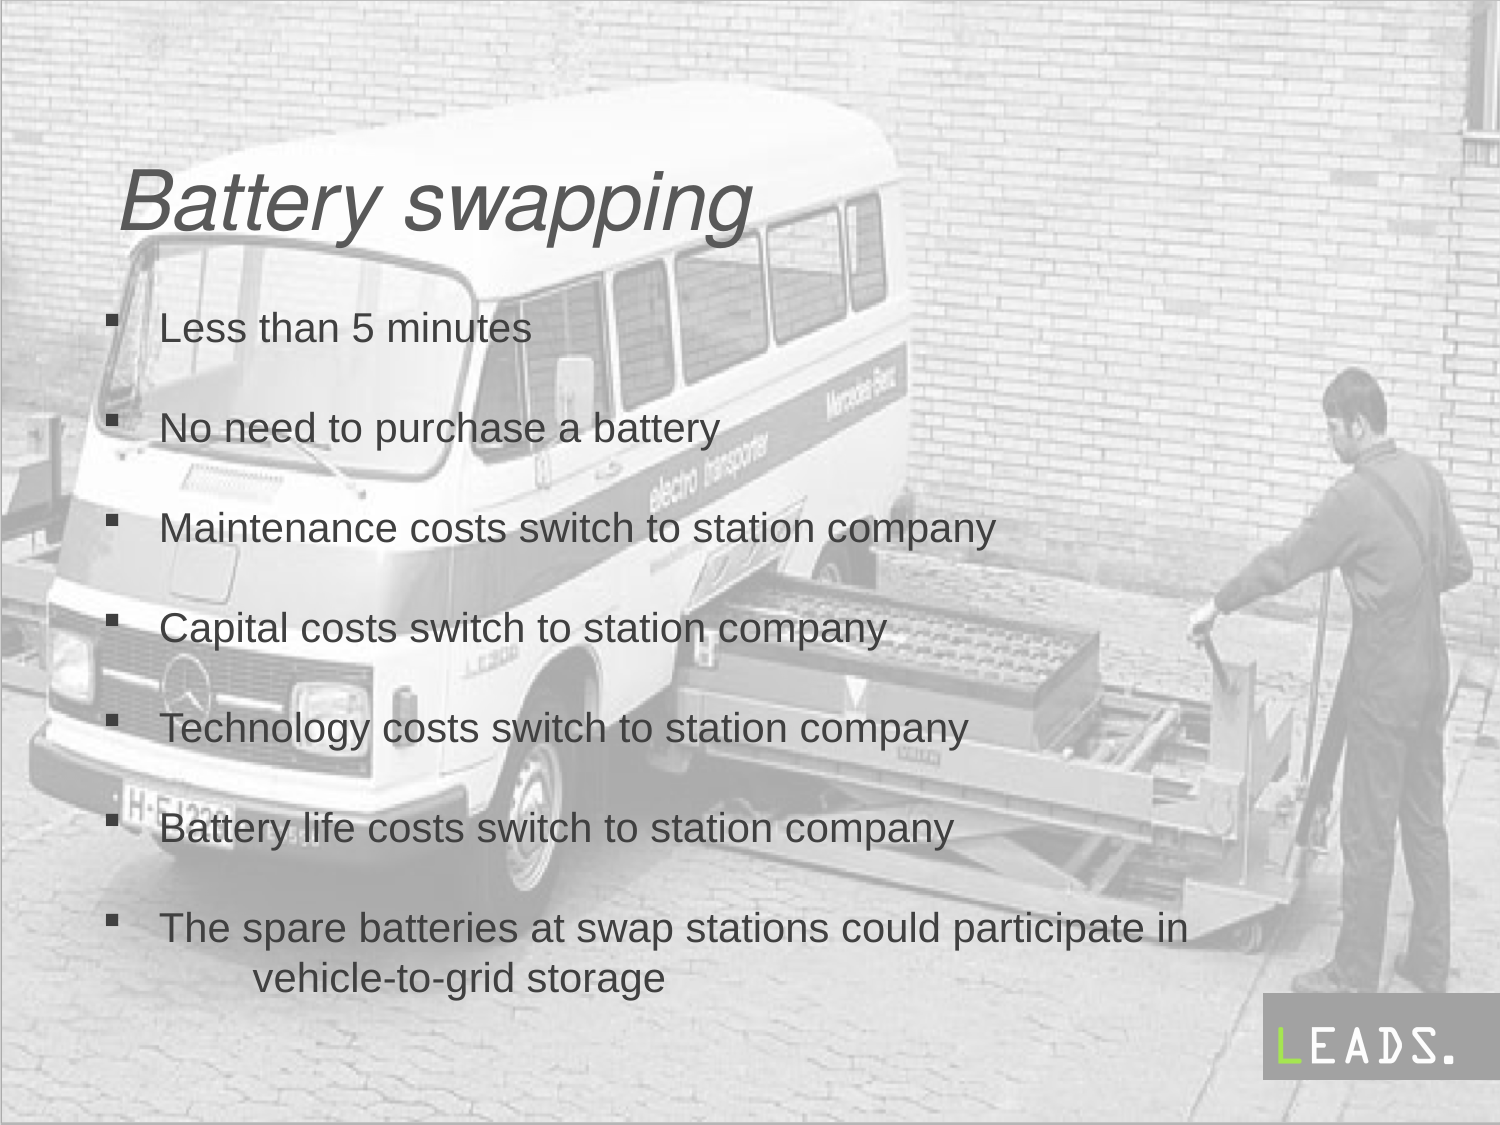

# Battery swapping
Less than 5 minutes

No need to purchase a battery

Maintenance costs switch to station company

Capital costs switch to station company

Technology costs switch to station company

Battery life costs switch to station company

The spare batteries at swap stations could participate in
	vehicle-to-grid storage